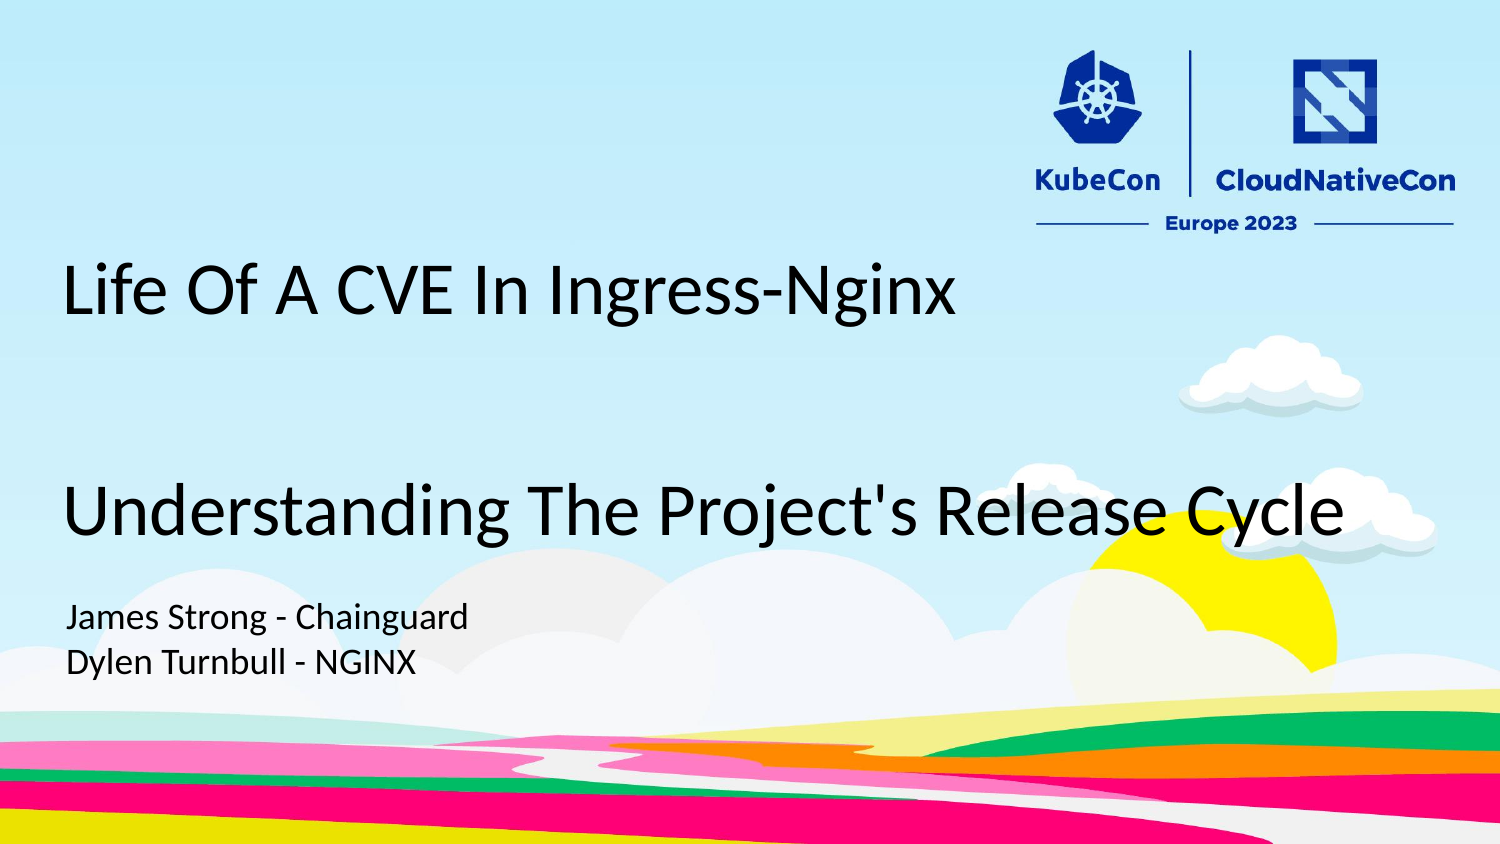

Life Of A CVE In Ingress-Nginx
Understanding The Project's Release Cycle
James Strong - Chainguard
Dylen Turnbull - NGINX